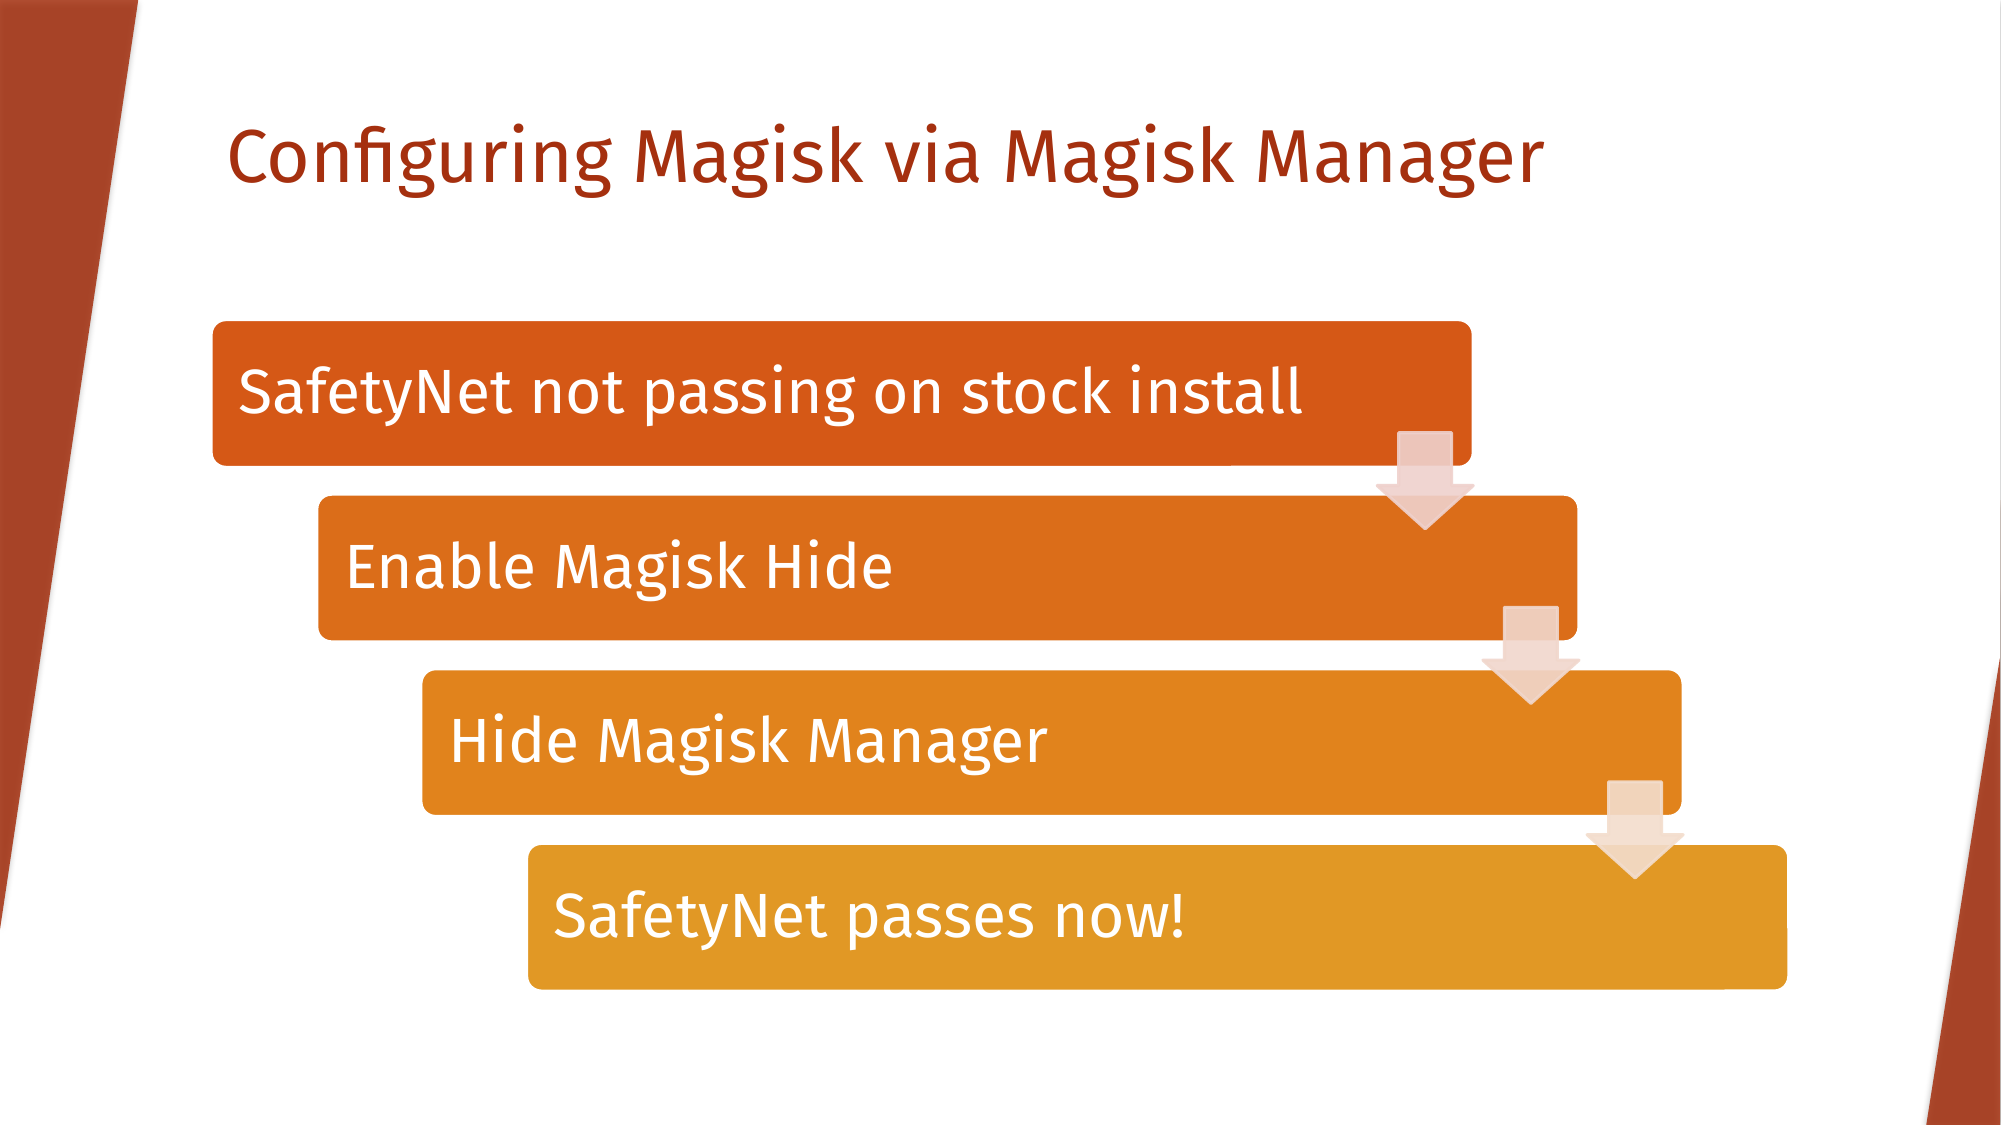

# Configuring Magisk via Magisk Manager
SafetyNet not passing on stock install
Enable Magisk Hide
Hide Magisk Manager
SafetyNet passes now!